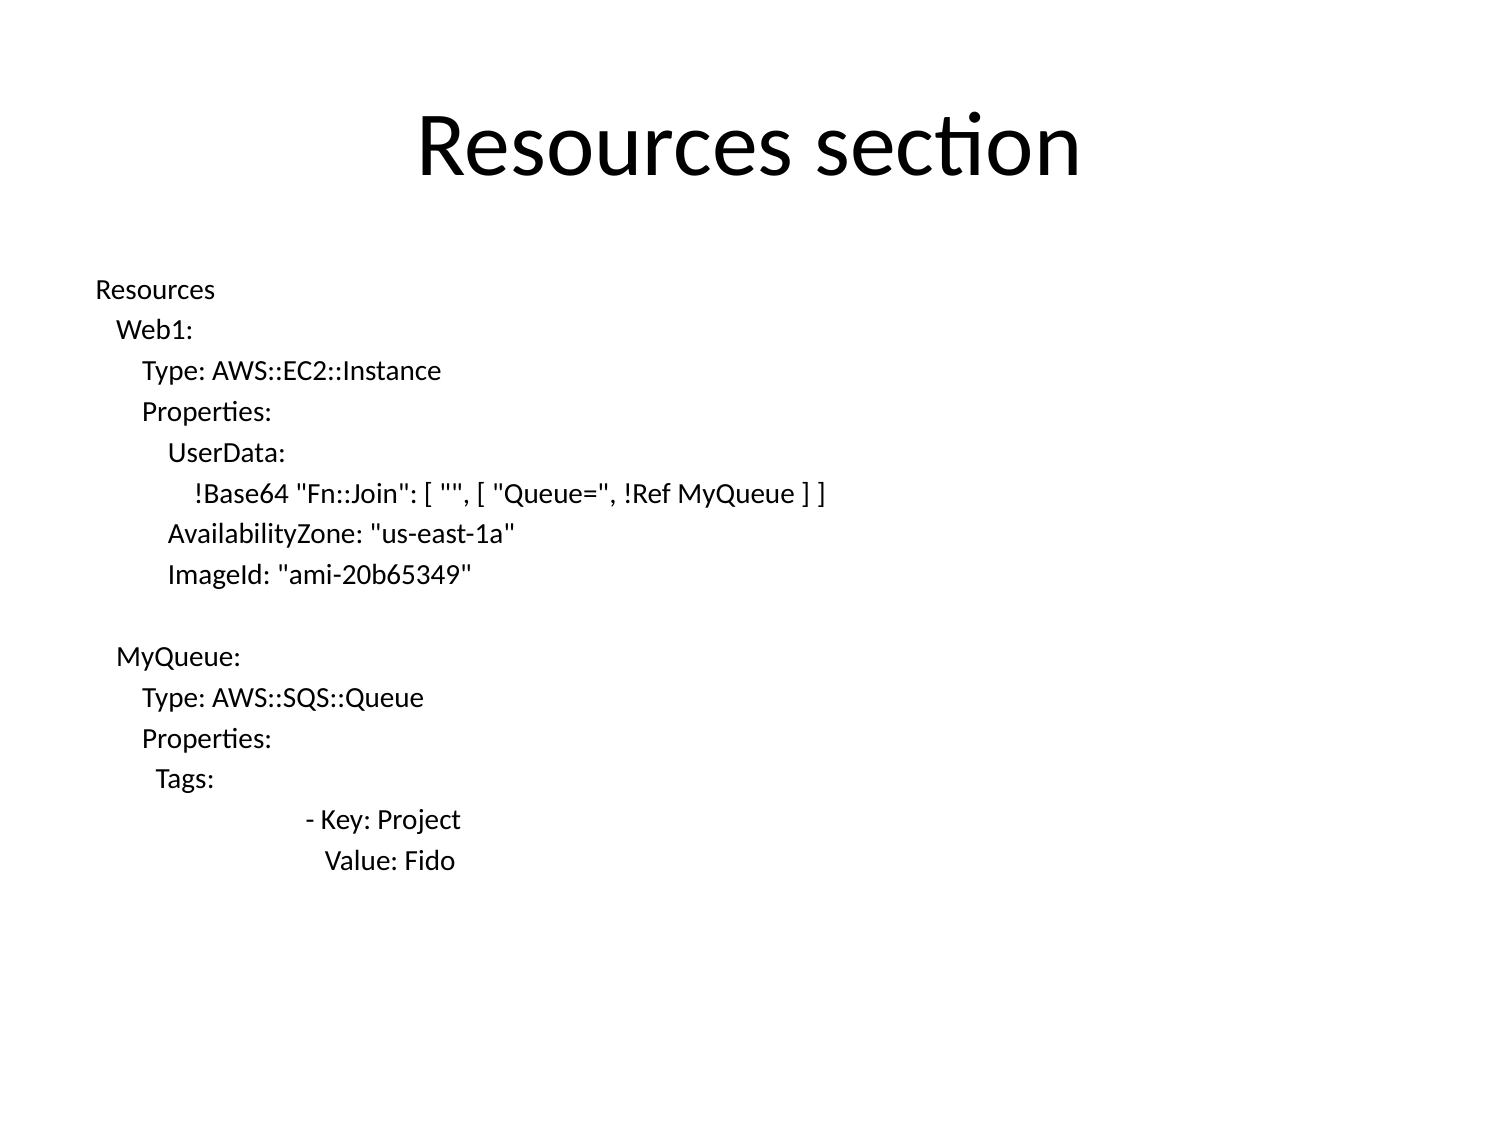

# Resources section
 Resources
    Web1:
        Type: AWS::EC2::Instance
        Properties:
            UserData:
                !Base64 "Fn::Join": [ "", [ "Queue=", !Ref MyQueue ] ]
            AvailabilityZone: "us-east-1a"
            ImageId: "ami-20b65349"

    MyQueue:
        Type: AWS::SQS::Queue
        Properties:
Tags:
	- Key: Project
	   Value: Fido